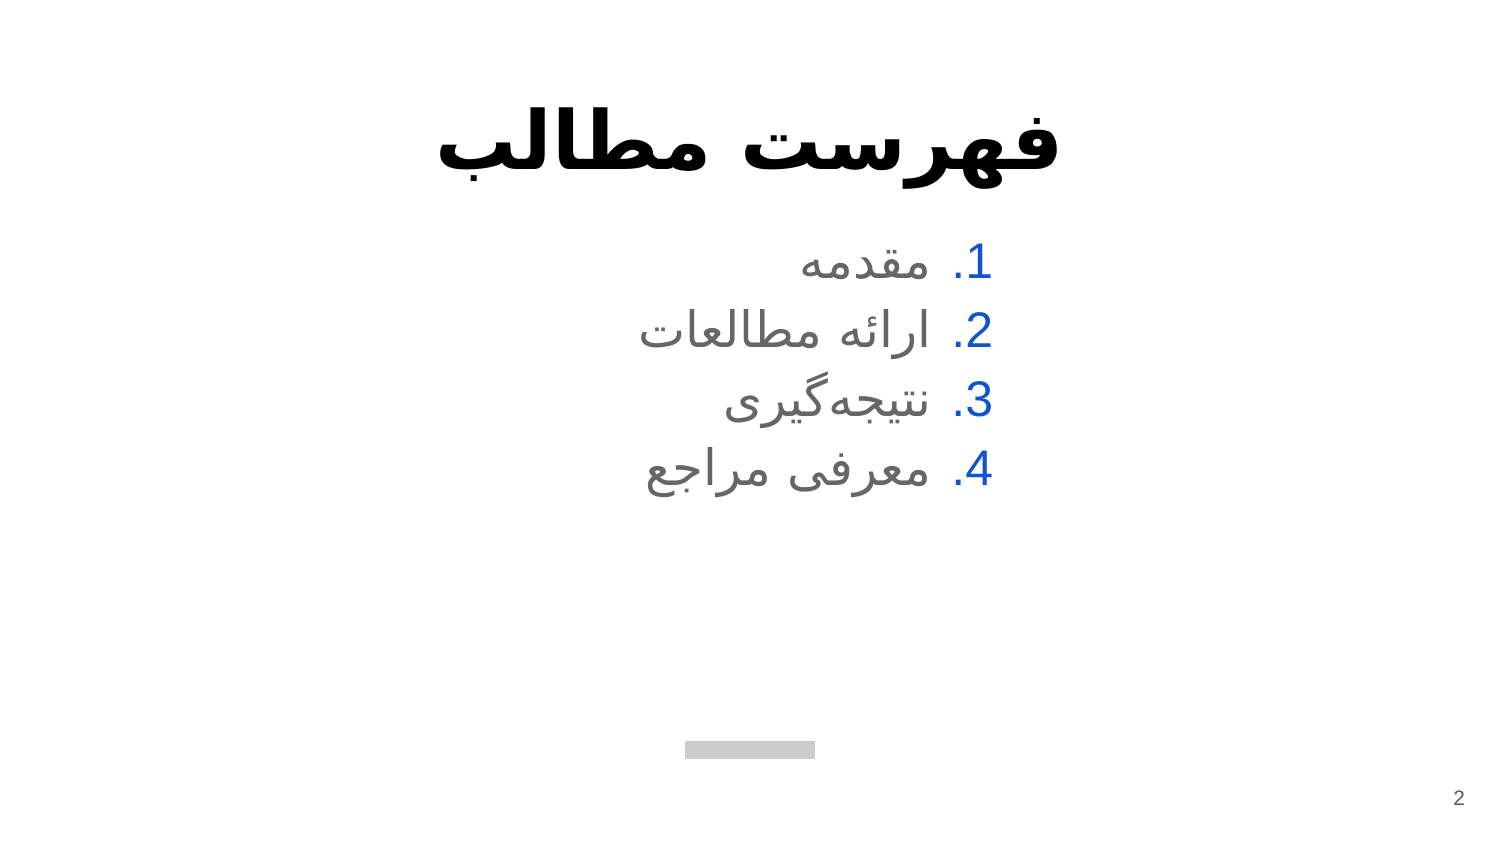

# فهرست مطالب
مقدمه
ارائه مطالعات
نتیجه‌گیری
معرفی مراجع
2